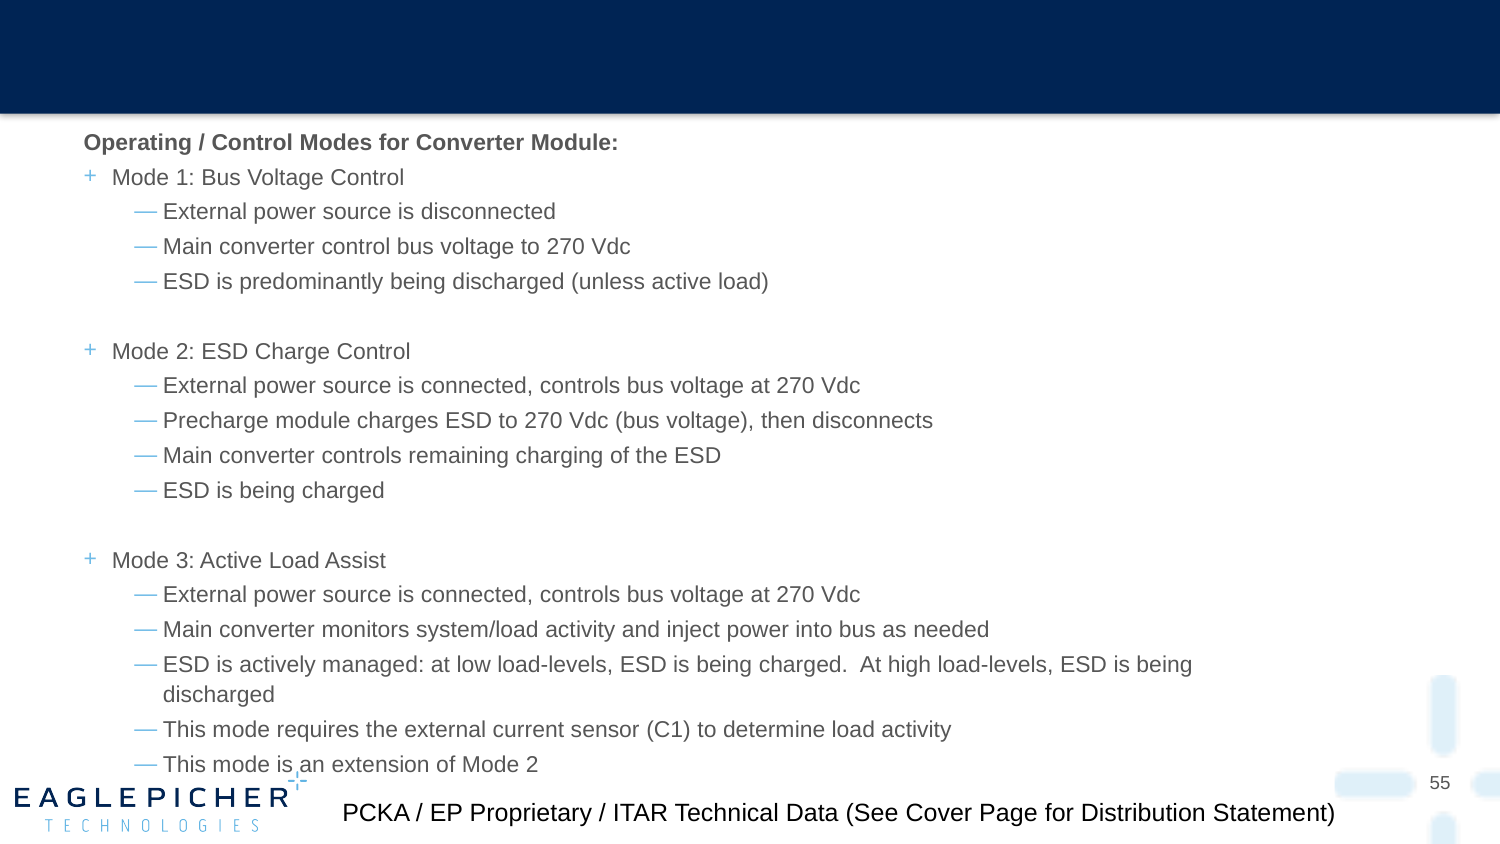

# Operating modes
Operating / Control Modes for Converter Module:
Mode 1: Bus Voltage Control
External power source is disconnected
Main converter control bus voltage to 270 Vdc
ESD is predominantly being discharged (unless active load)

Mode 2: ESD Charge Control
External power source is connected, controls bus voltage at 270 Vdc
Precharge module charges ESD to 270 Vdc (bus voltage), then disconnects
Main converter controls remaining charging of the ESD
ESD is being charged

Mode 3: Active Load Assist
External power source is connected, controls bus voltage at 270 Vdc
Main converter monitors system/load activity and inject power into bus as needed
ESD is actively managed: at low load-levels, ESD is being charged.  At high load-levels, ESD is being discharged
This mode requires the external current sensor (C1) to determine load activity
This mode is an extension of Mode 2
PCKA / EP Proprietary / ITAR Technical Data (See Cover Page for Distribution Statement)